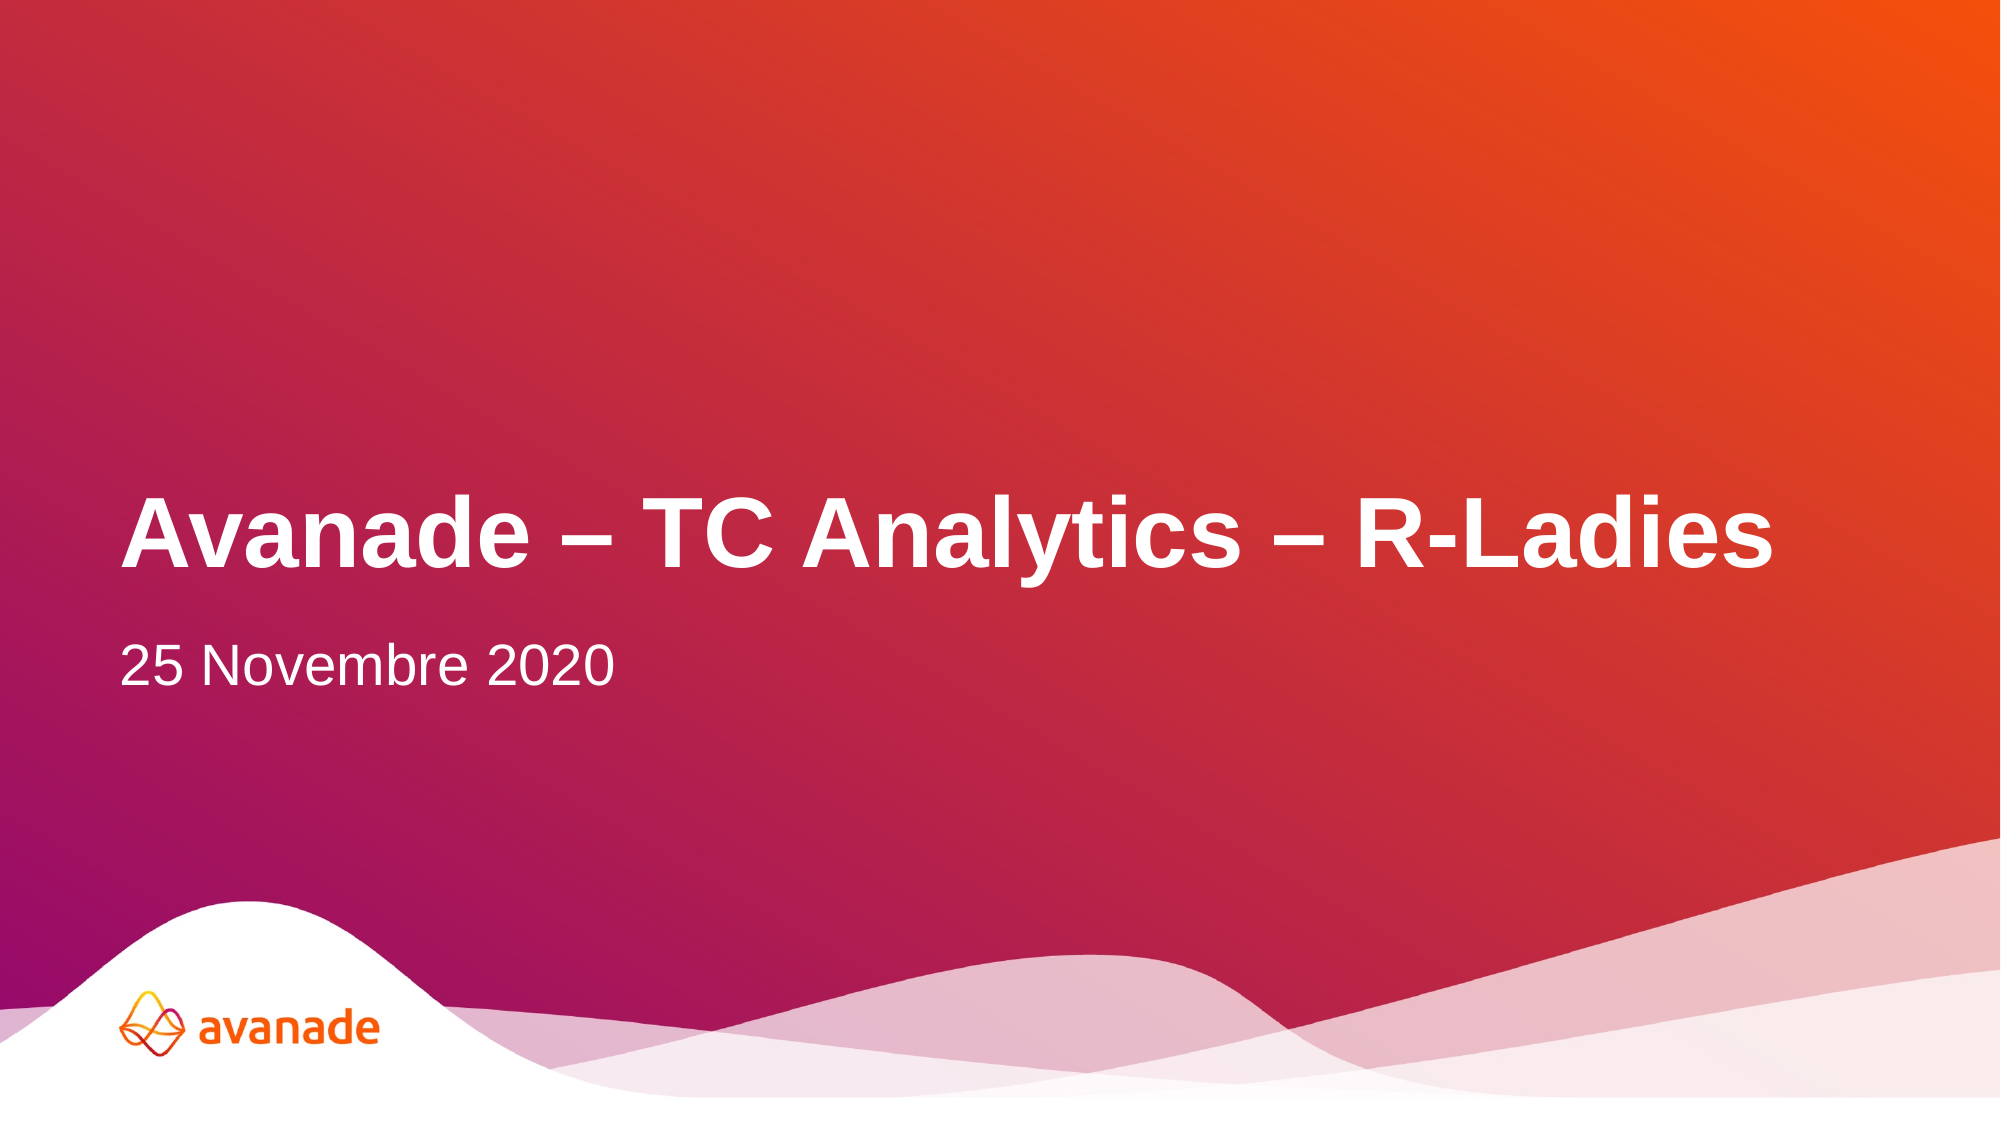

Avanade – TC Analytics – R-Ladies
25 Novembre 2020